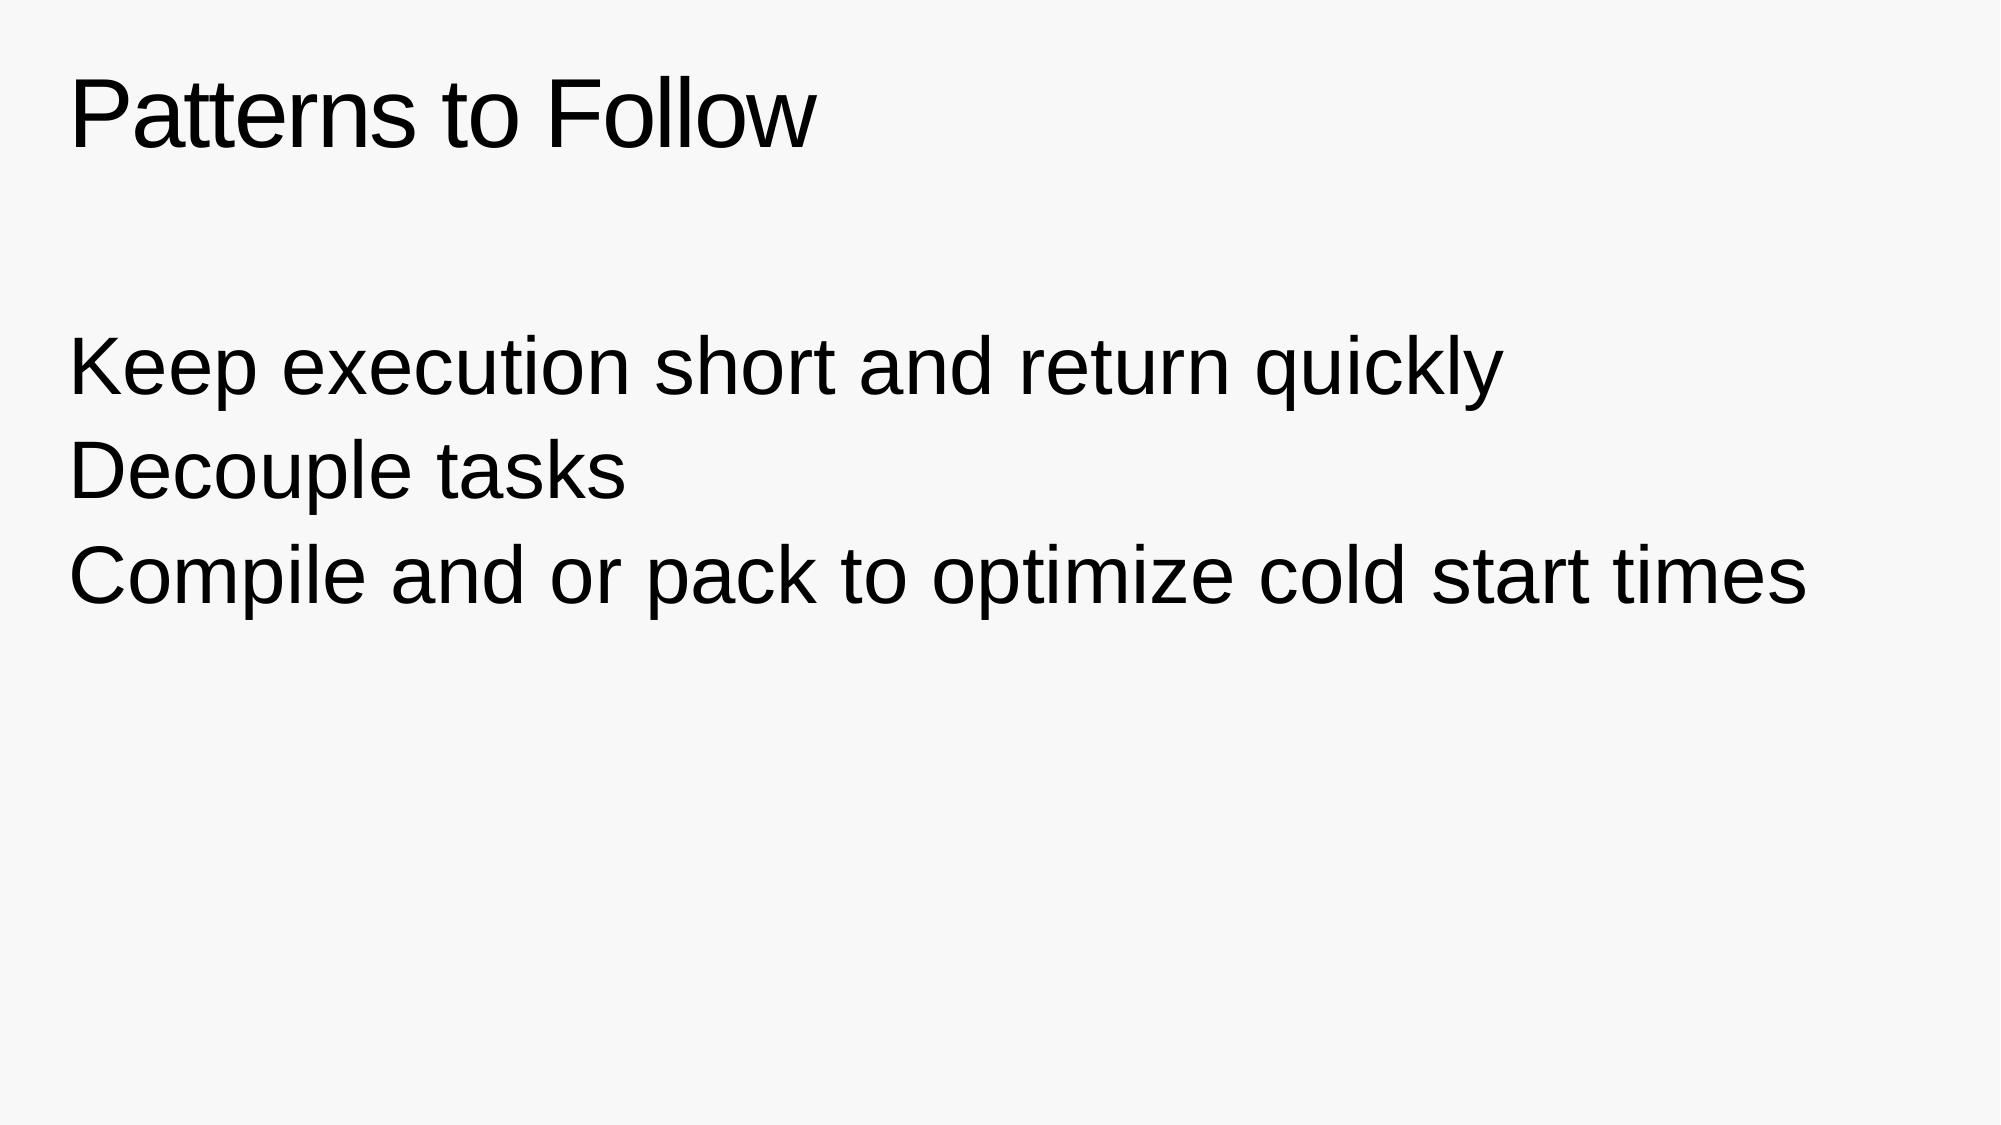

# Patterns to Follow
Keep execution short and return quickly
Decouple tasks
Compile and or pack to optimize cold start times